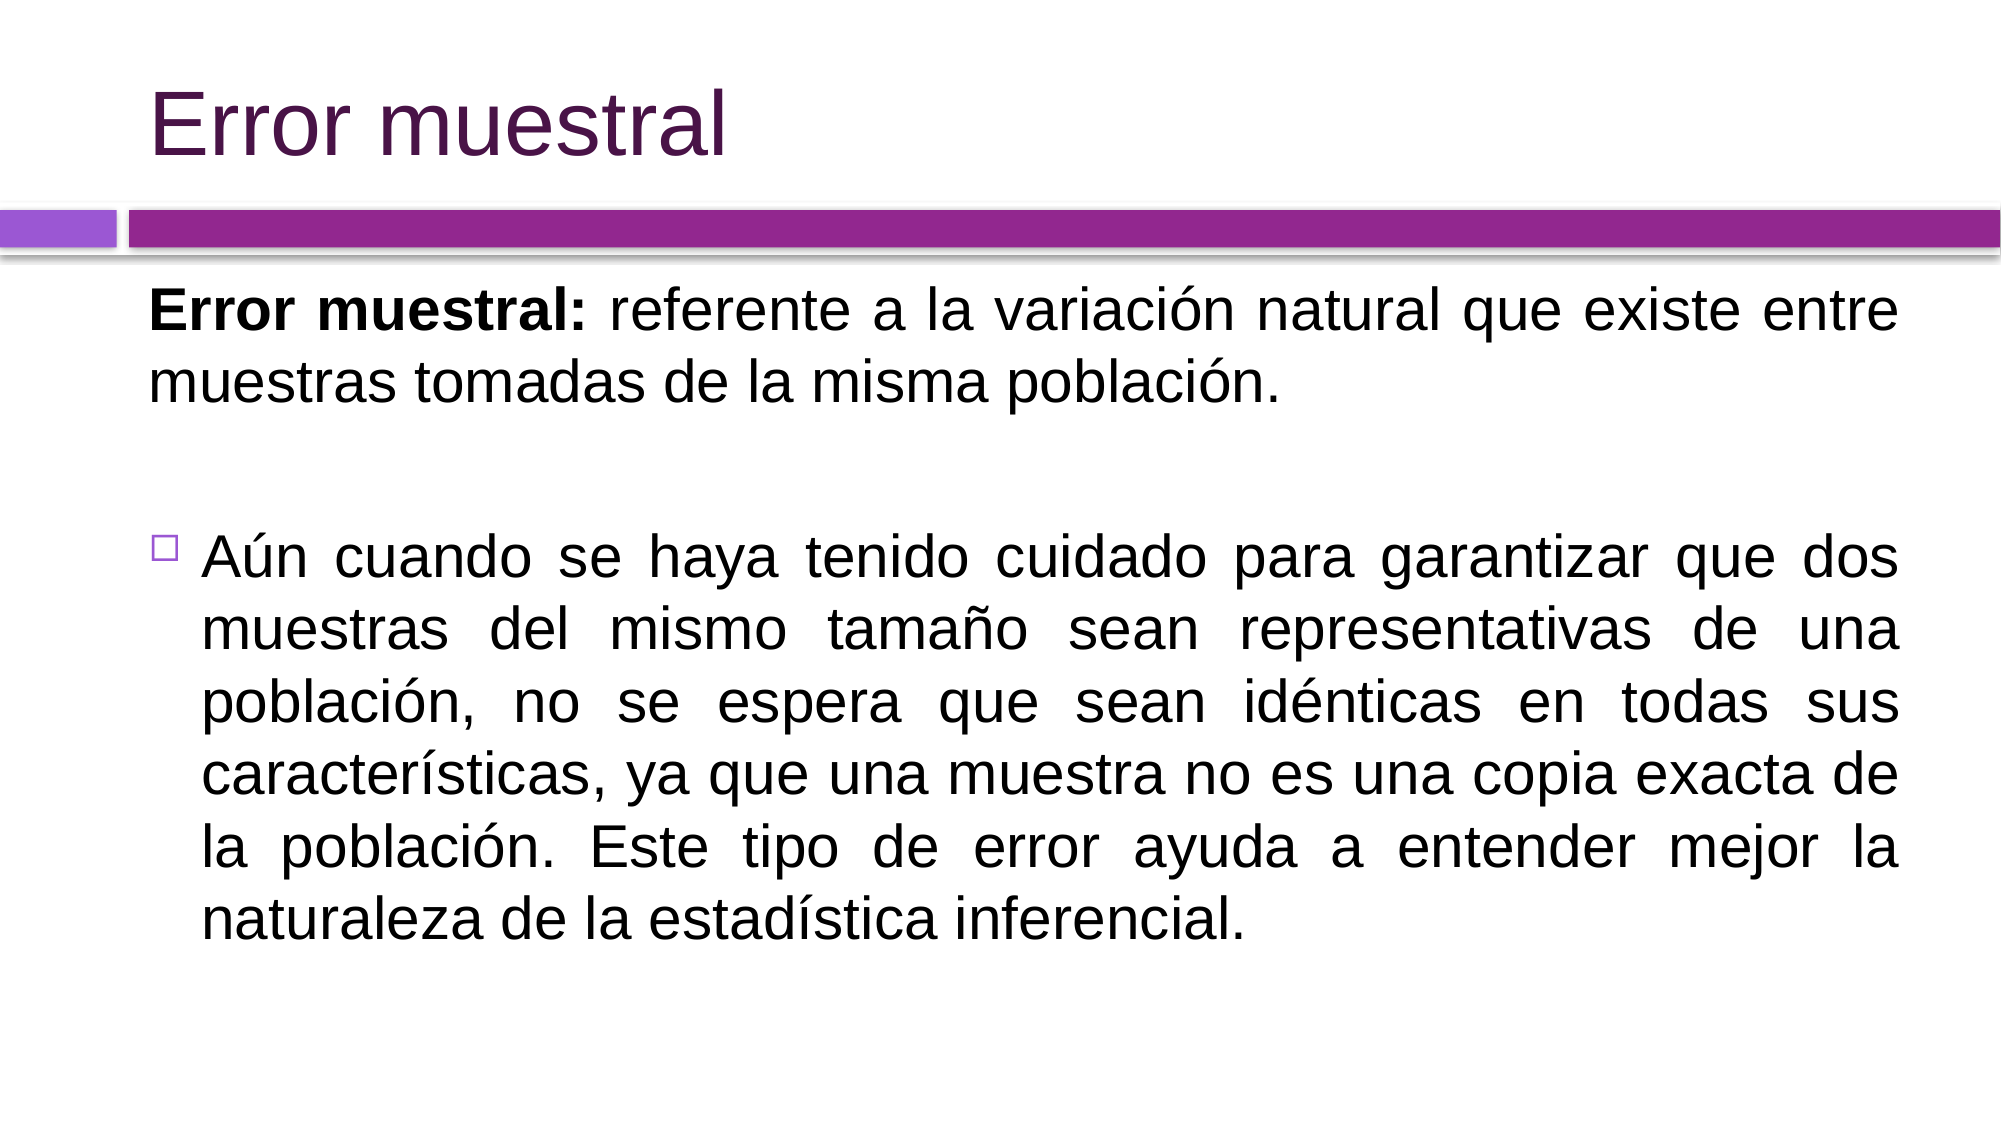

# Error muestral
Error muestral: referente a la variación natural que existe entre muestras tomadas de la misma población.

Aún cuando se haya tenido cuidado para garantizar que dos muestras del mismo tamaño sean representativas de una población, no se espera que sean idénticas en todas sus características, ya que una muestra no es una copia exacta de la población. Este tipo de error ayuda a entender mejor la naturaleza de la estadística inferencial.